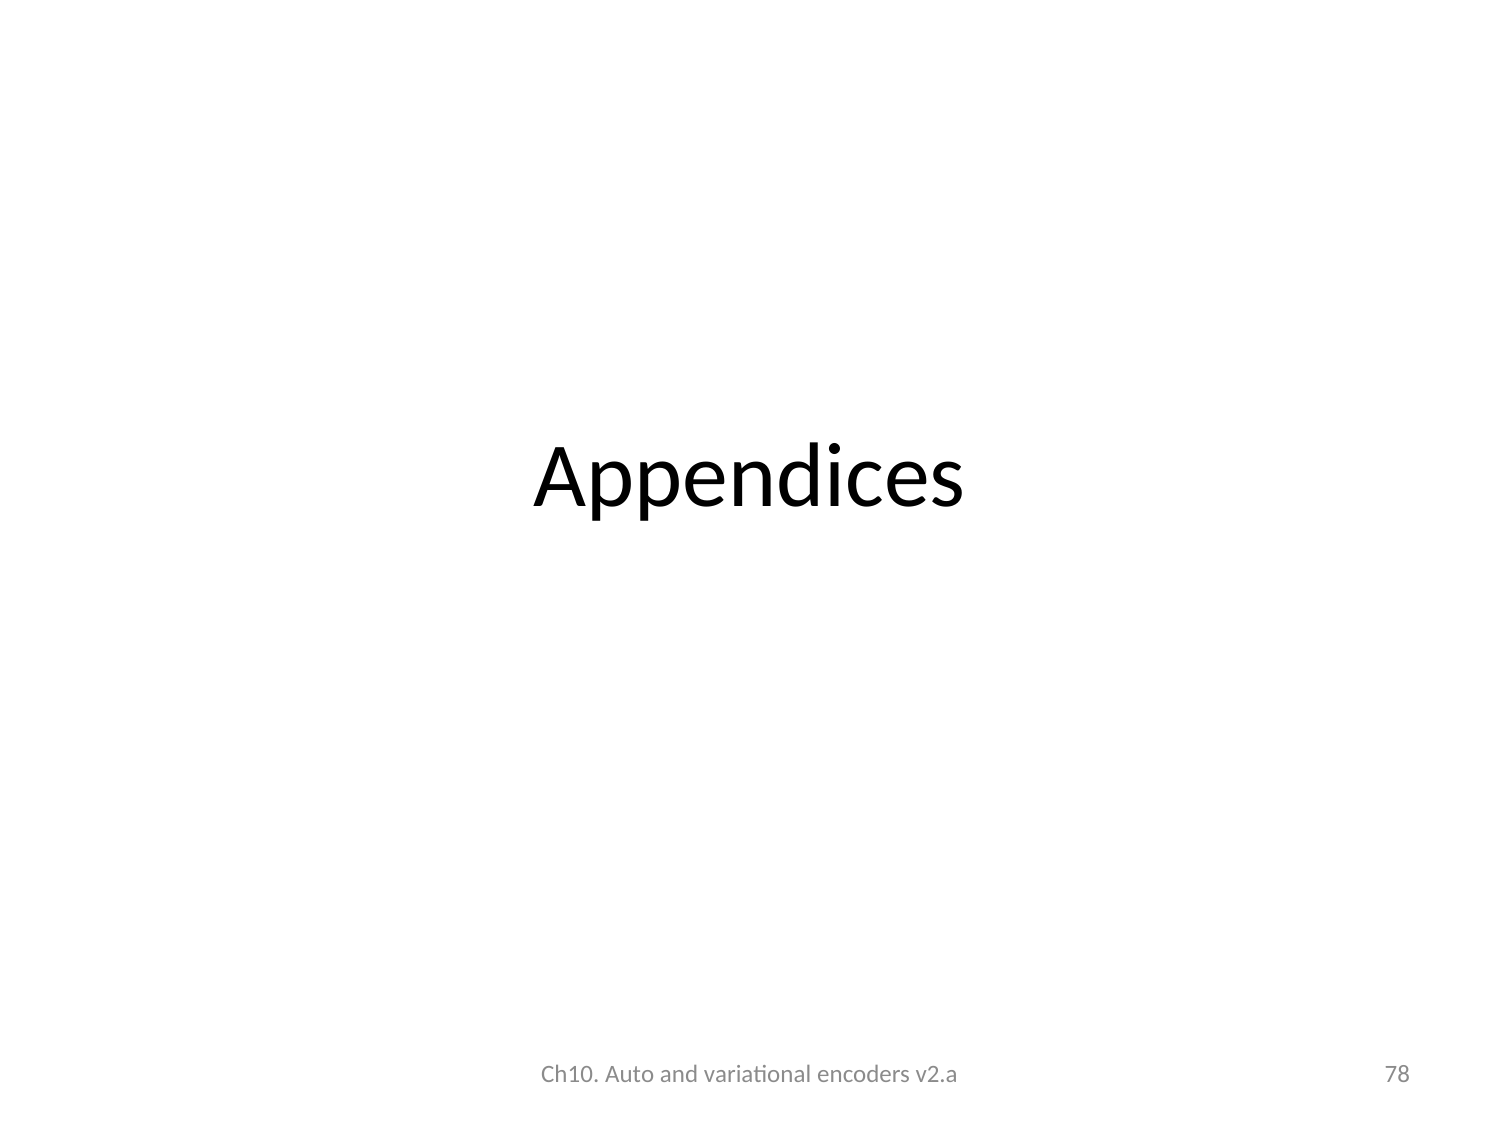

# Appendices

Ch10. Auto and variational encoders v2.a
78